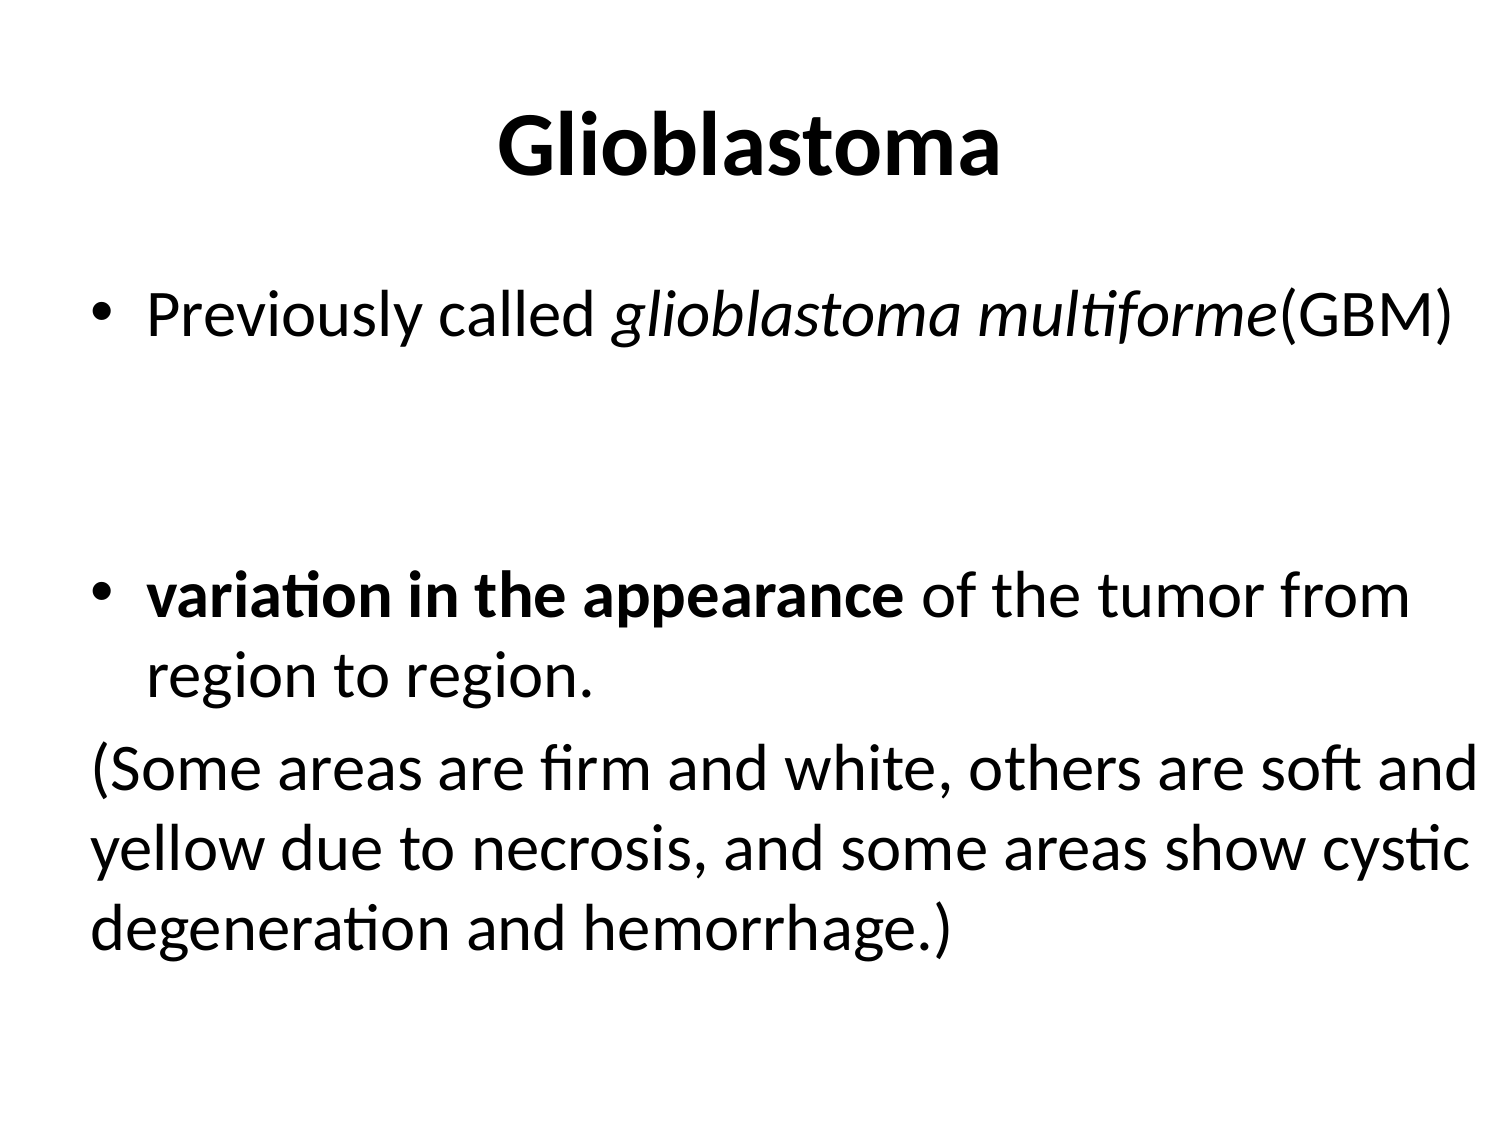

# Glioblastoma
Previously called glioblastoma multiforme(GBM)

variation in the appearance of the tumor from region to region.
(Some areas are firm and white, others are soft and yellow due to necrosis, and some areas show cystic degeneration and hemorrhage.)